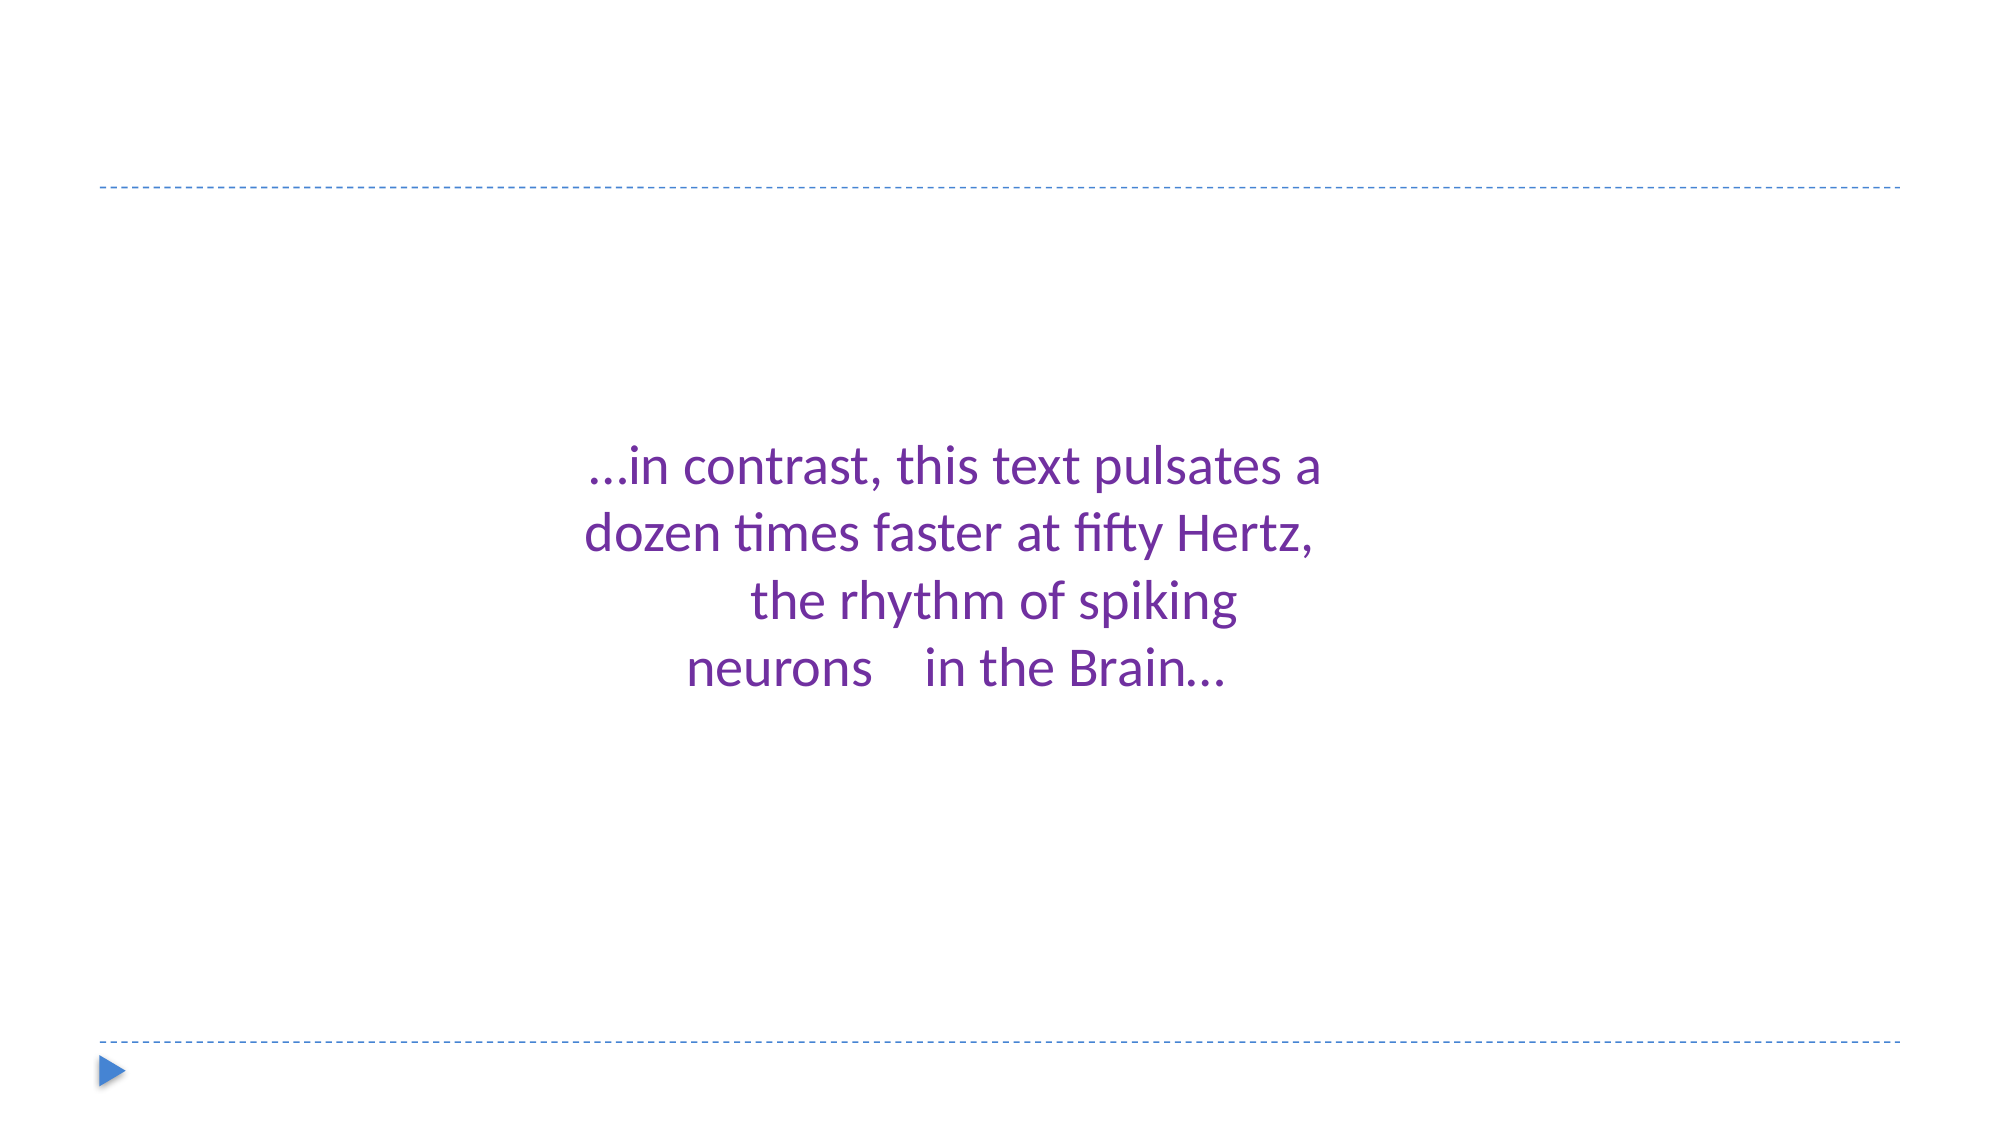

…in contrast, this text pulsates a dozen times faster at fifty Hertz,        the rhythm of spiking neurons    in the Brain…